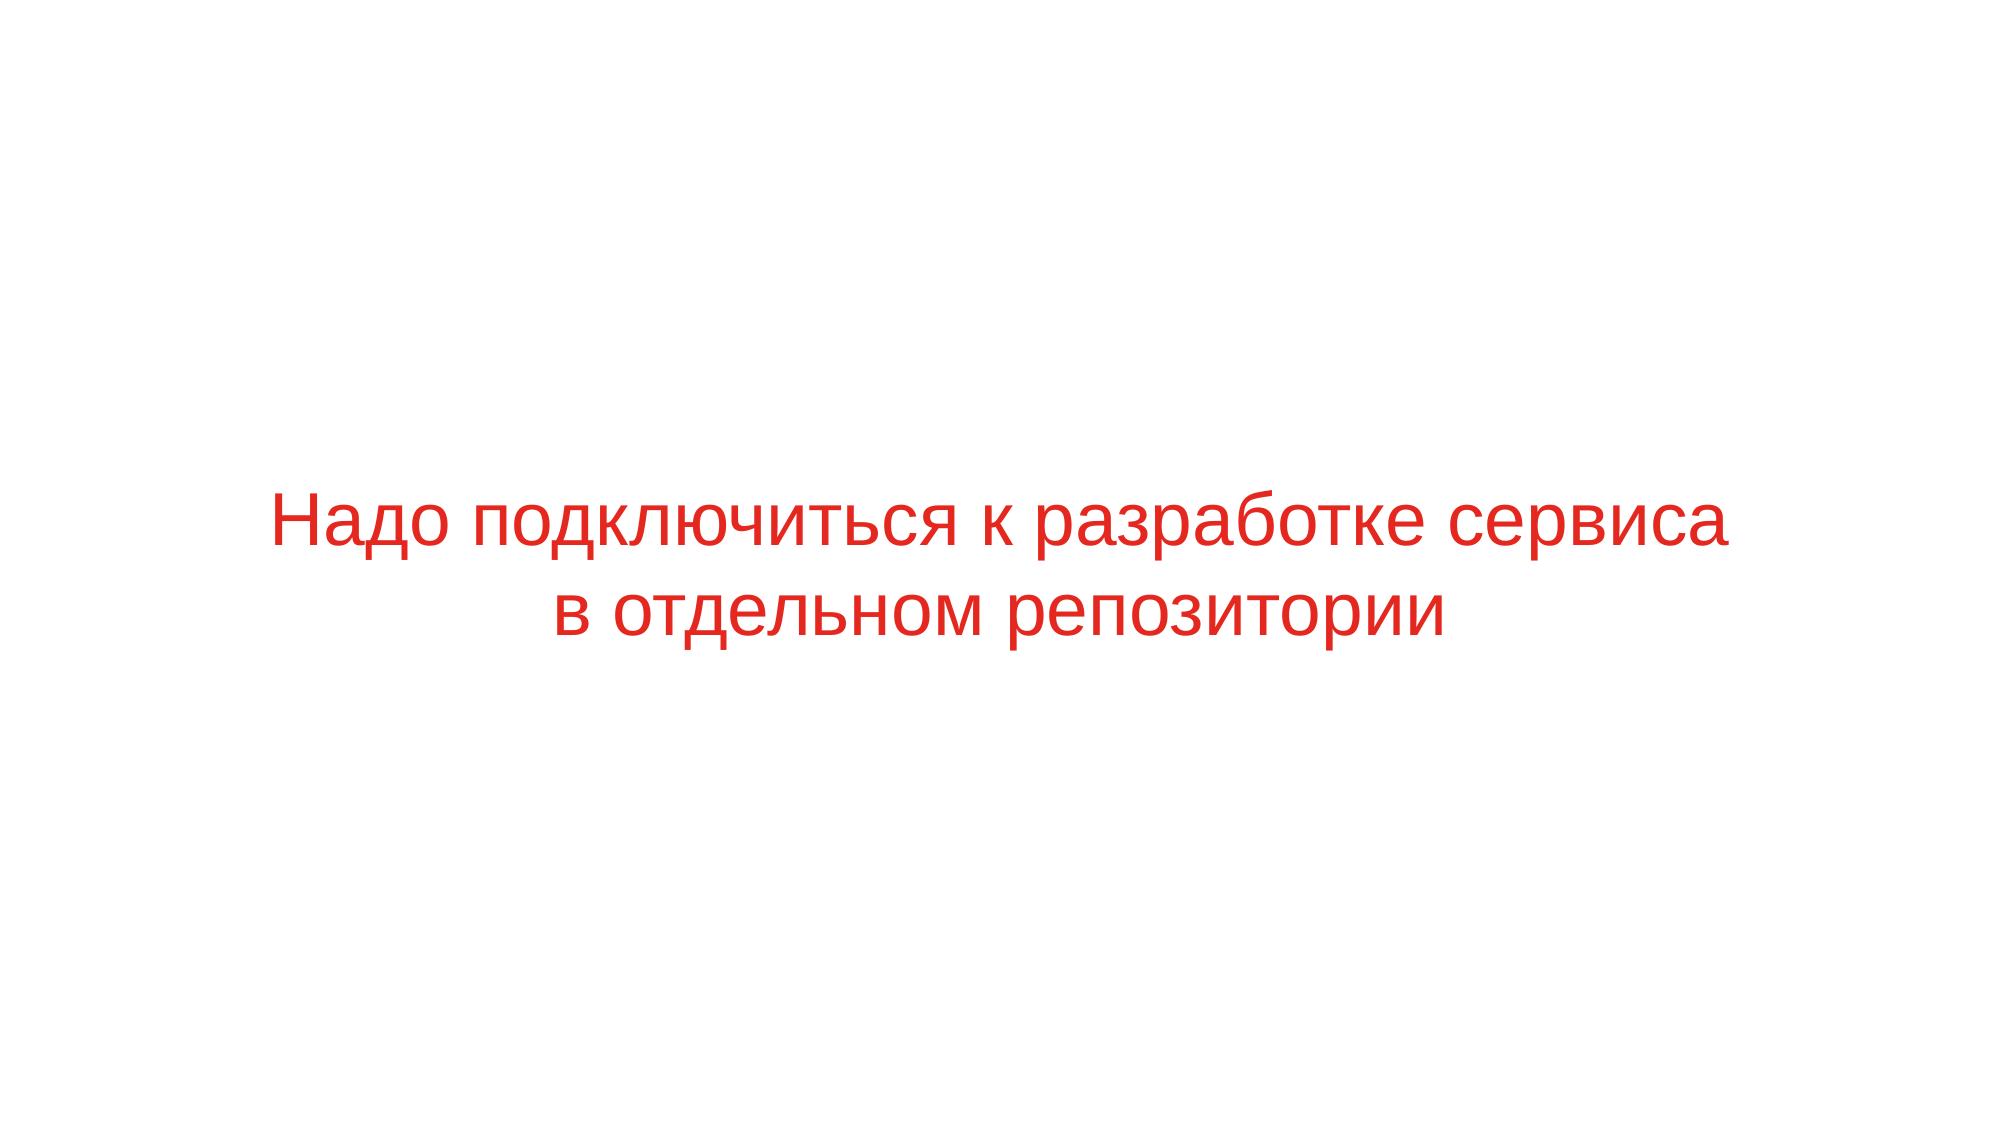

# Надо подключиться к разработке сервиса в отдельном репозитории